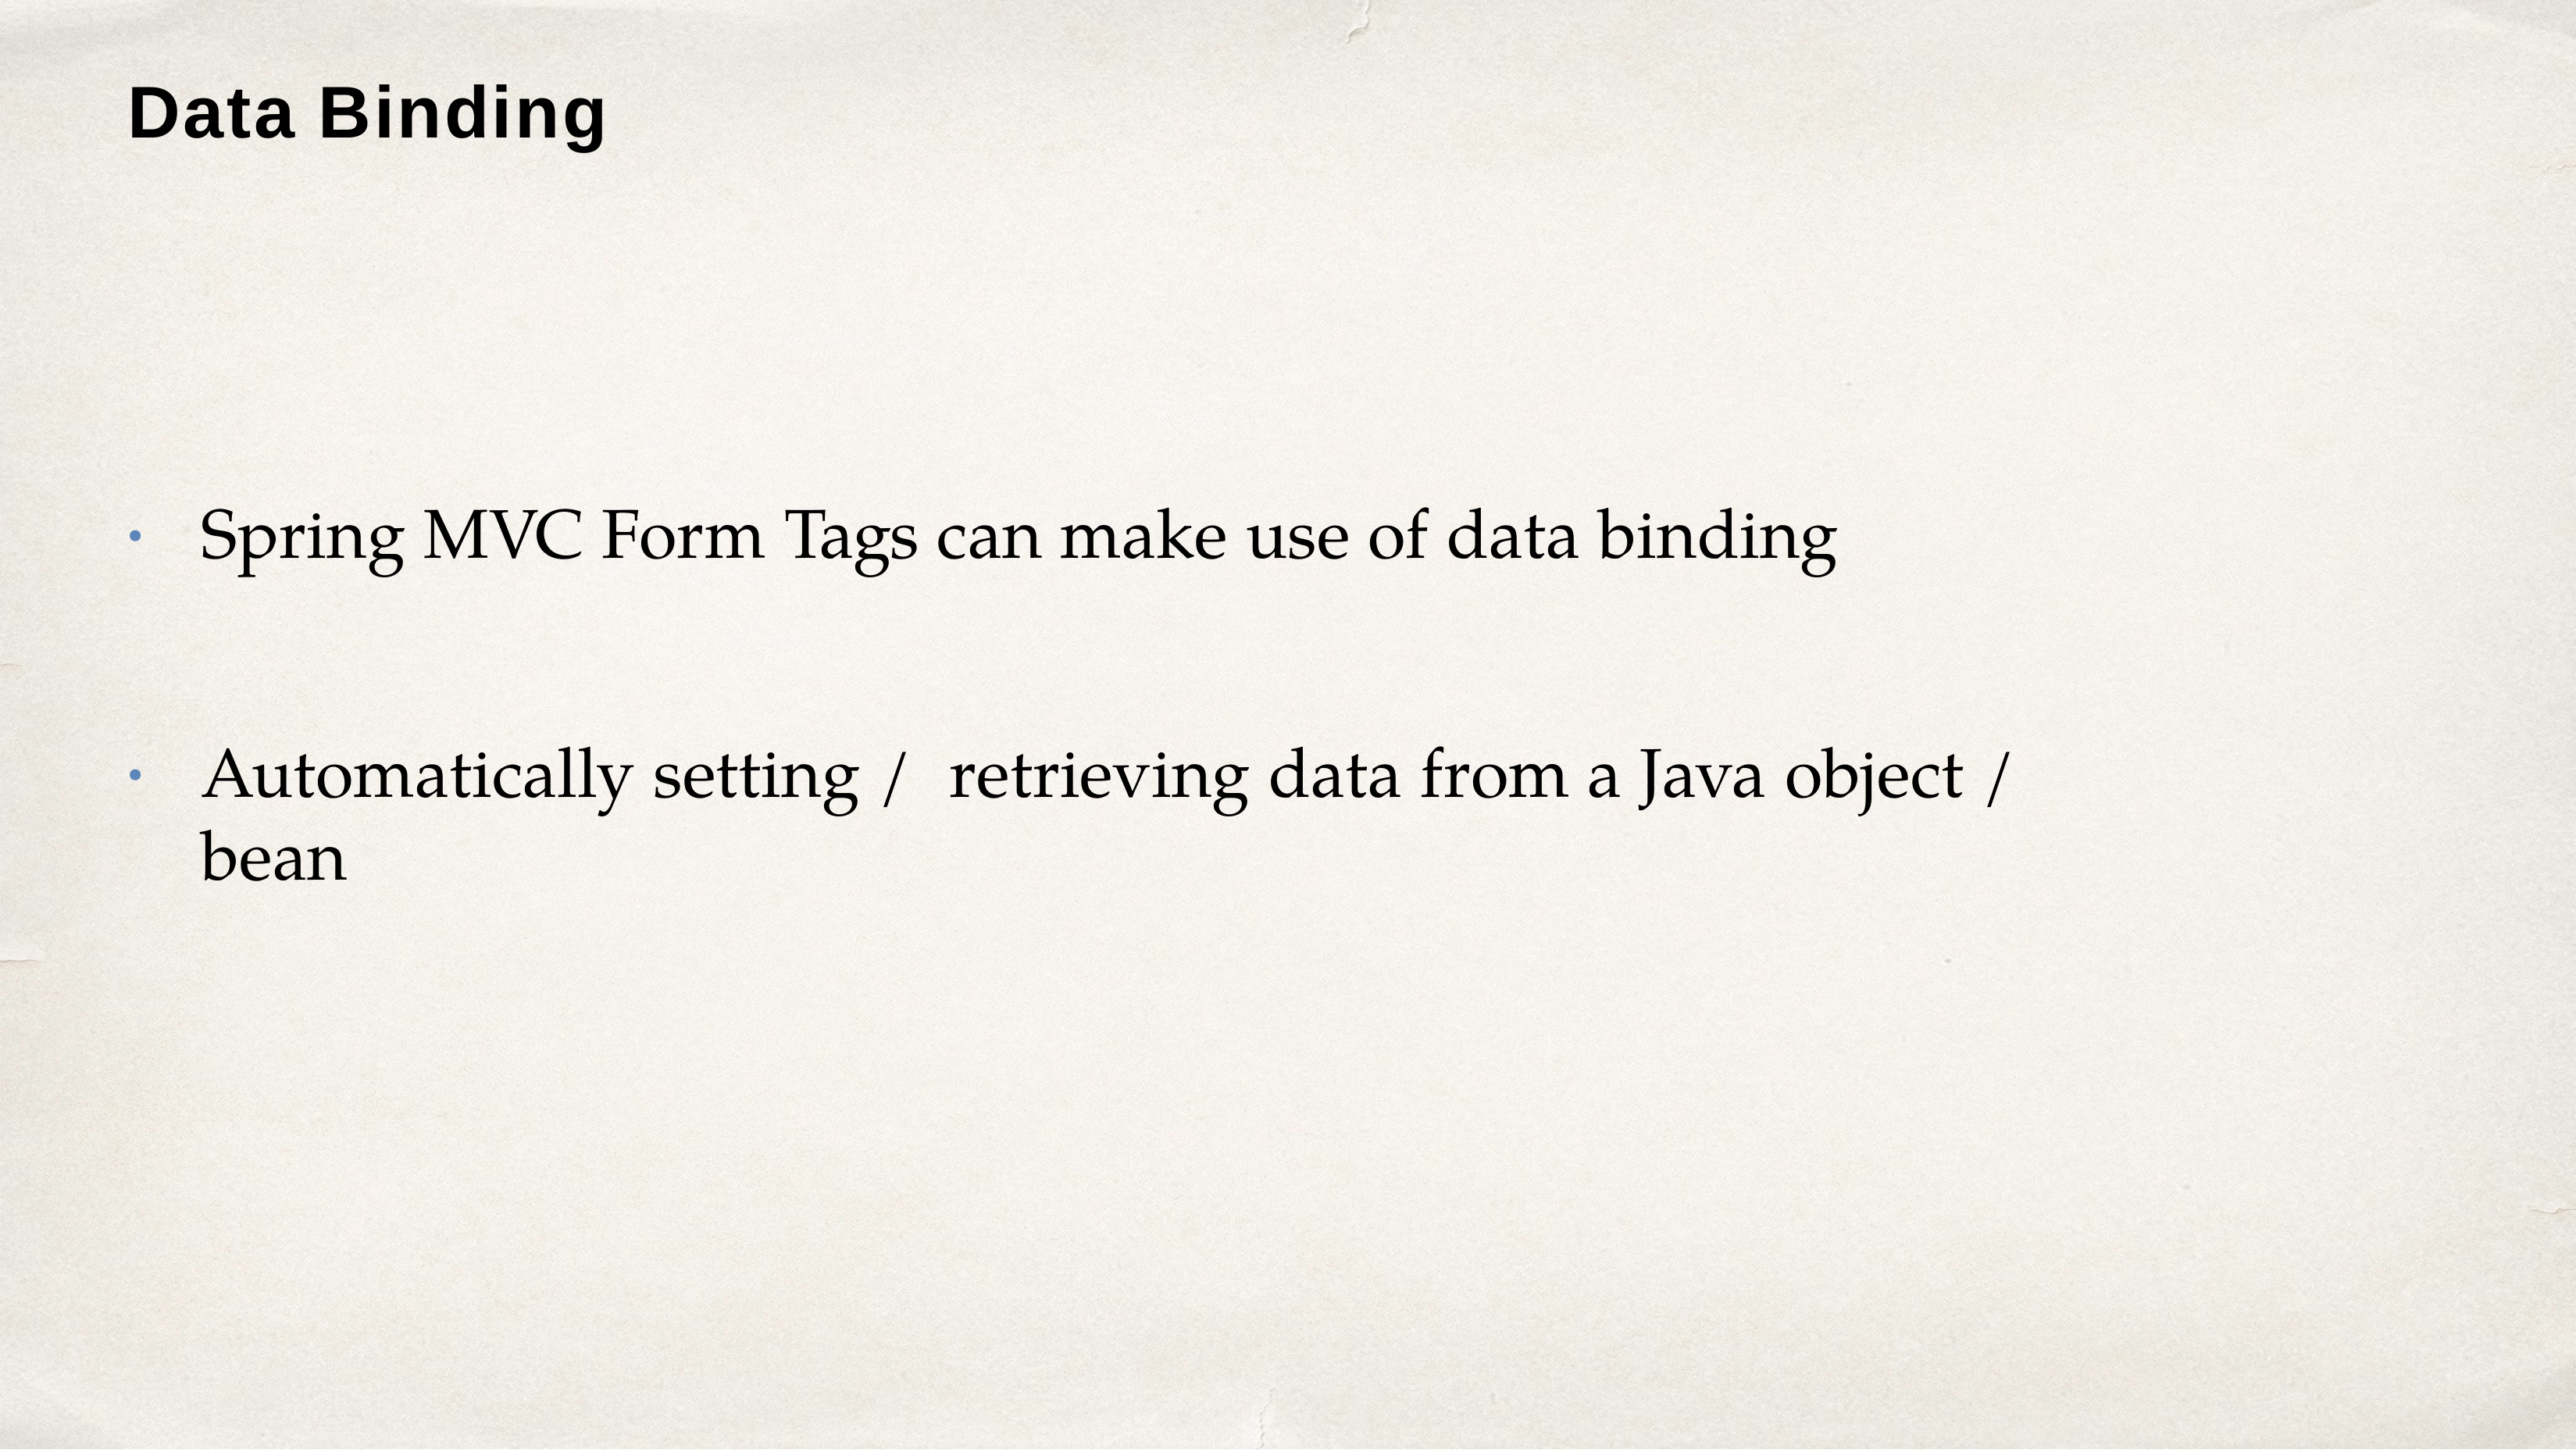

# Data Binding
Spring MVC Form Tags can make use of data binding
•
Automatically setting / retrieving data from a Java object / bean
•